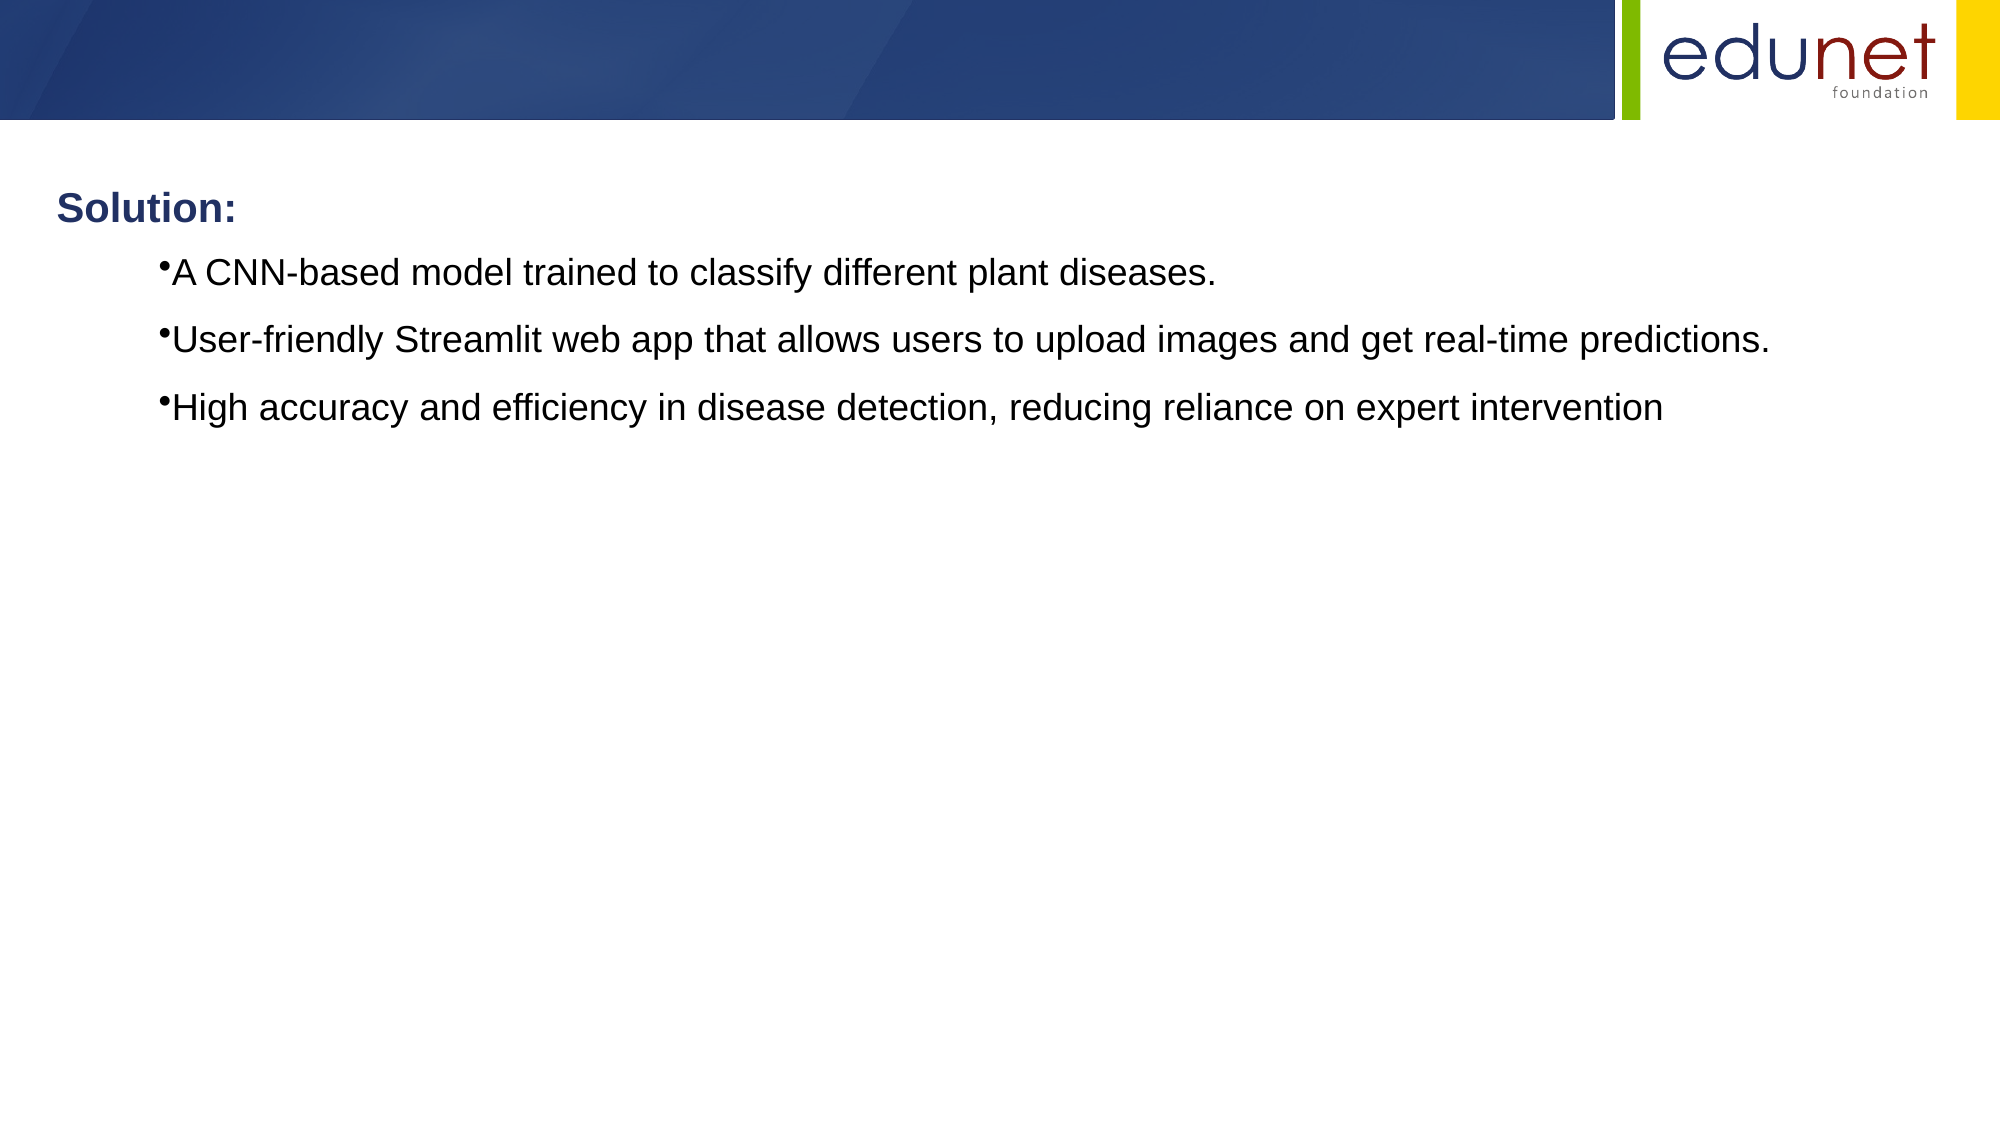

A CNN-based model trained to classify different plant diseases.
User-friendly Streamlit web app that allows users to upload images and get real-time predictions.
High accuracy and efficiency in disease detection, reducing reliance on expert intervention
Solution: